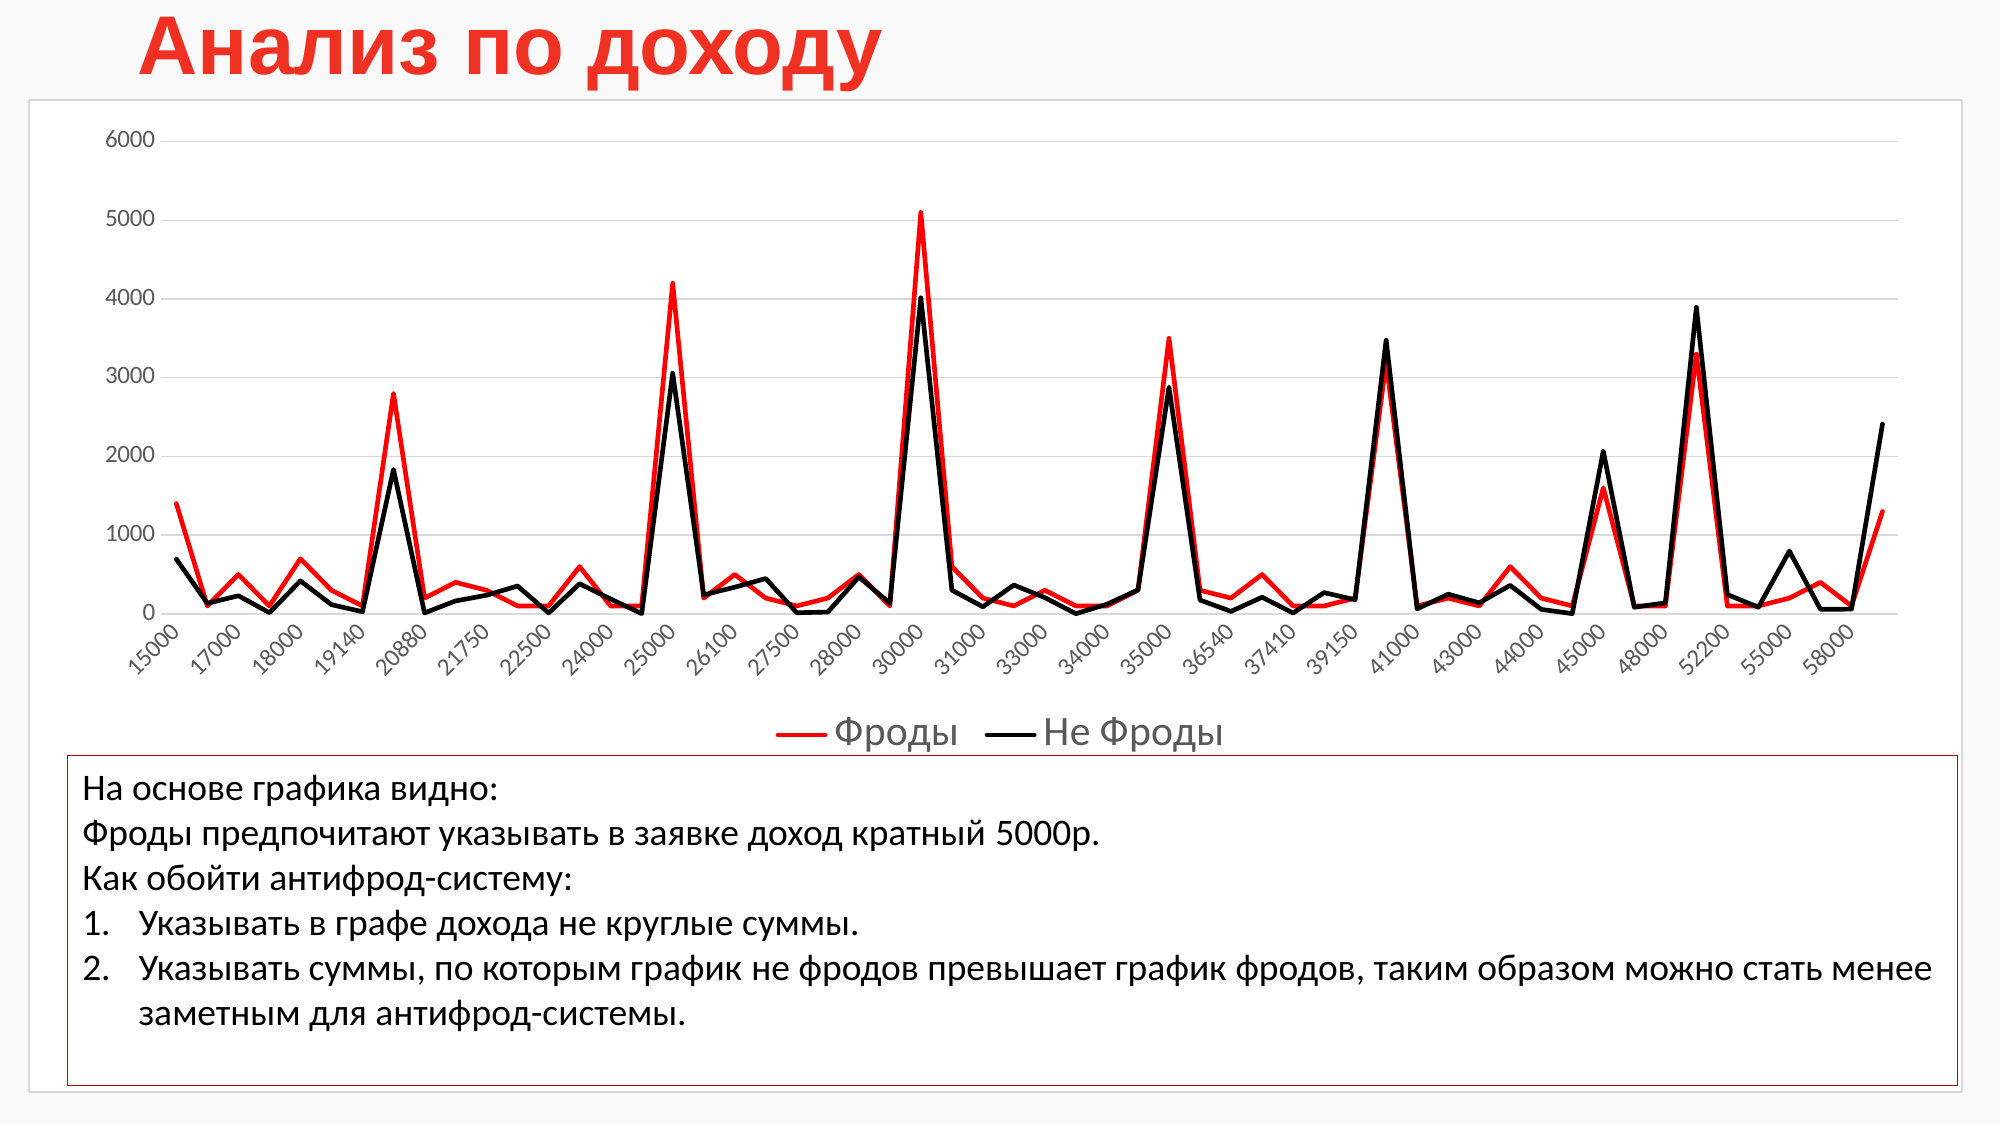

Анализ по доходу

### Chart

| Category | Фроды | Не Фроды |
|---|---|---|
| 15000 | 1400.0 | 696.0 |
| 16000 | 100.0 | 133.0 |
| 17000 | 500.0 | 230.0 |
| 17500 | 100.0 | 15.0 |
| 18000 | 700.0 | 419.0 |
| 19000 | 300.0 | 117.0 |
| 19140 | 100.0 | 27.0 |
| 20000 | 2800.0 | 1833.0 |
| 20880 | 200.0 | 12.0 |
| 21000 | 400.0 | 164.0 |
| 21750 | 300.0 | 237.0 |
| 22000 | 100.0 | 354.0 |
| 22500 | 100.0 | 12.0 |
| 23000 | 600.0 | 382.0 |
| 24000 | 100.0 | 189.0 |
| 24200 | 100.0 | 3.0 |
| 25000 | 4200.0 | 3057.0 |
| 26000 | 200.0 | 241.0 |
| 26100 | 500.0 | 339.0 |
| 27000 | 200.0 | 448.0 |
| 27500 | 100.0 | 14.0 |
| 27840 | 200.0 | 23.0 |
| 28000 | 500.0 | 468.0 |
| 29000 | 100.0 | 136.0 |
| 30000 | 5100.0 | 4016.0 |
| 30450 | 600.0 | 301.0 |
| 31000 | 200.0 | 90.0 |
| 32000 | 100.0 | 366.0 |
| 33000 | 300.0 | 206.0 |
| 33600 | 100.0 | 2.0 |
| 34000 | 100.0 | 122.0 |
| 34800 | 300.0 | 304.0 |
| 35000 | 3500.0 | 2878.0 |
| 36000 | 300.0 | 175.0 |
| 36540 | 200.0 | 31.0 |
| 37000 | 500.0 | 211.0 |
| 37410 | 100.0 | 11.0 |
| 38000 | 100.0 | 270.0 |
| 39150 | 200.0 | 179.0 |
| 40000 | 3200.0 | 3477.0 |
| 41000 | 100.0 | 63.0 |
| 42000 | 200.0 | 250.0 |
| 43000 | 100.0 | 140.0 |
| 43500 | 600.0 | 362.0 |
| 44000 | 200.0 | 57.0 |
| 44200 | 100.0 | 3.0 |
| 45000 | 1600.0 | 2068.0 |
| 47850 | 100.0 | 84.0 |
| 48000 | 100.0 | 140.0 |
| 50000 | 3300.0 | 3894.0 |
| 52200 | 100.0 | 245.0 |
| 53000 | 100.0 | 84.0 |
| 55000 | 200.0 | 797.0 |
| 56550 | 400.0 | 59.0 |
| 58000 | 100.0 | 60.0 |
| 60000 | 1300.0 | 2412.0 |
На основе графика видно:
Фроды предпочитают указывать в заявке доход кратный 5000р.
Как обойти антифрод-систему:
Указывать в графе дохода не круглые суммы.
Указывать суммы, по которым график не фродов превышает график фродов, таким образом можно стать менее заметным для антифрод-системы.